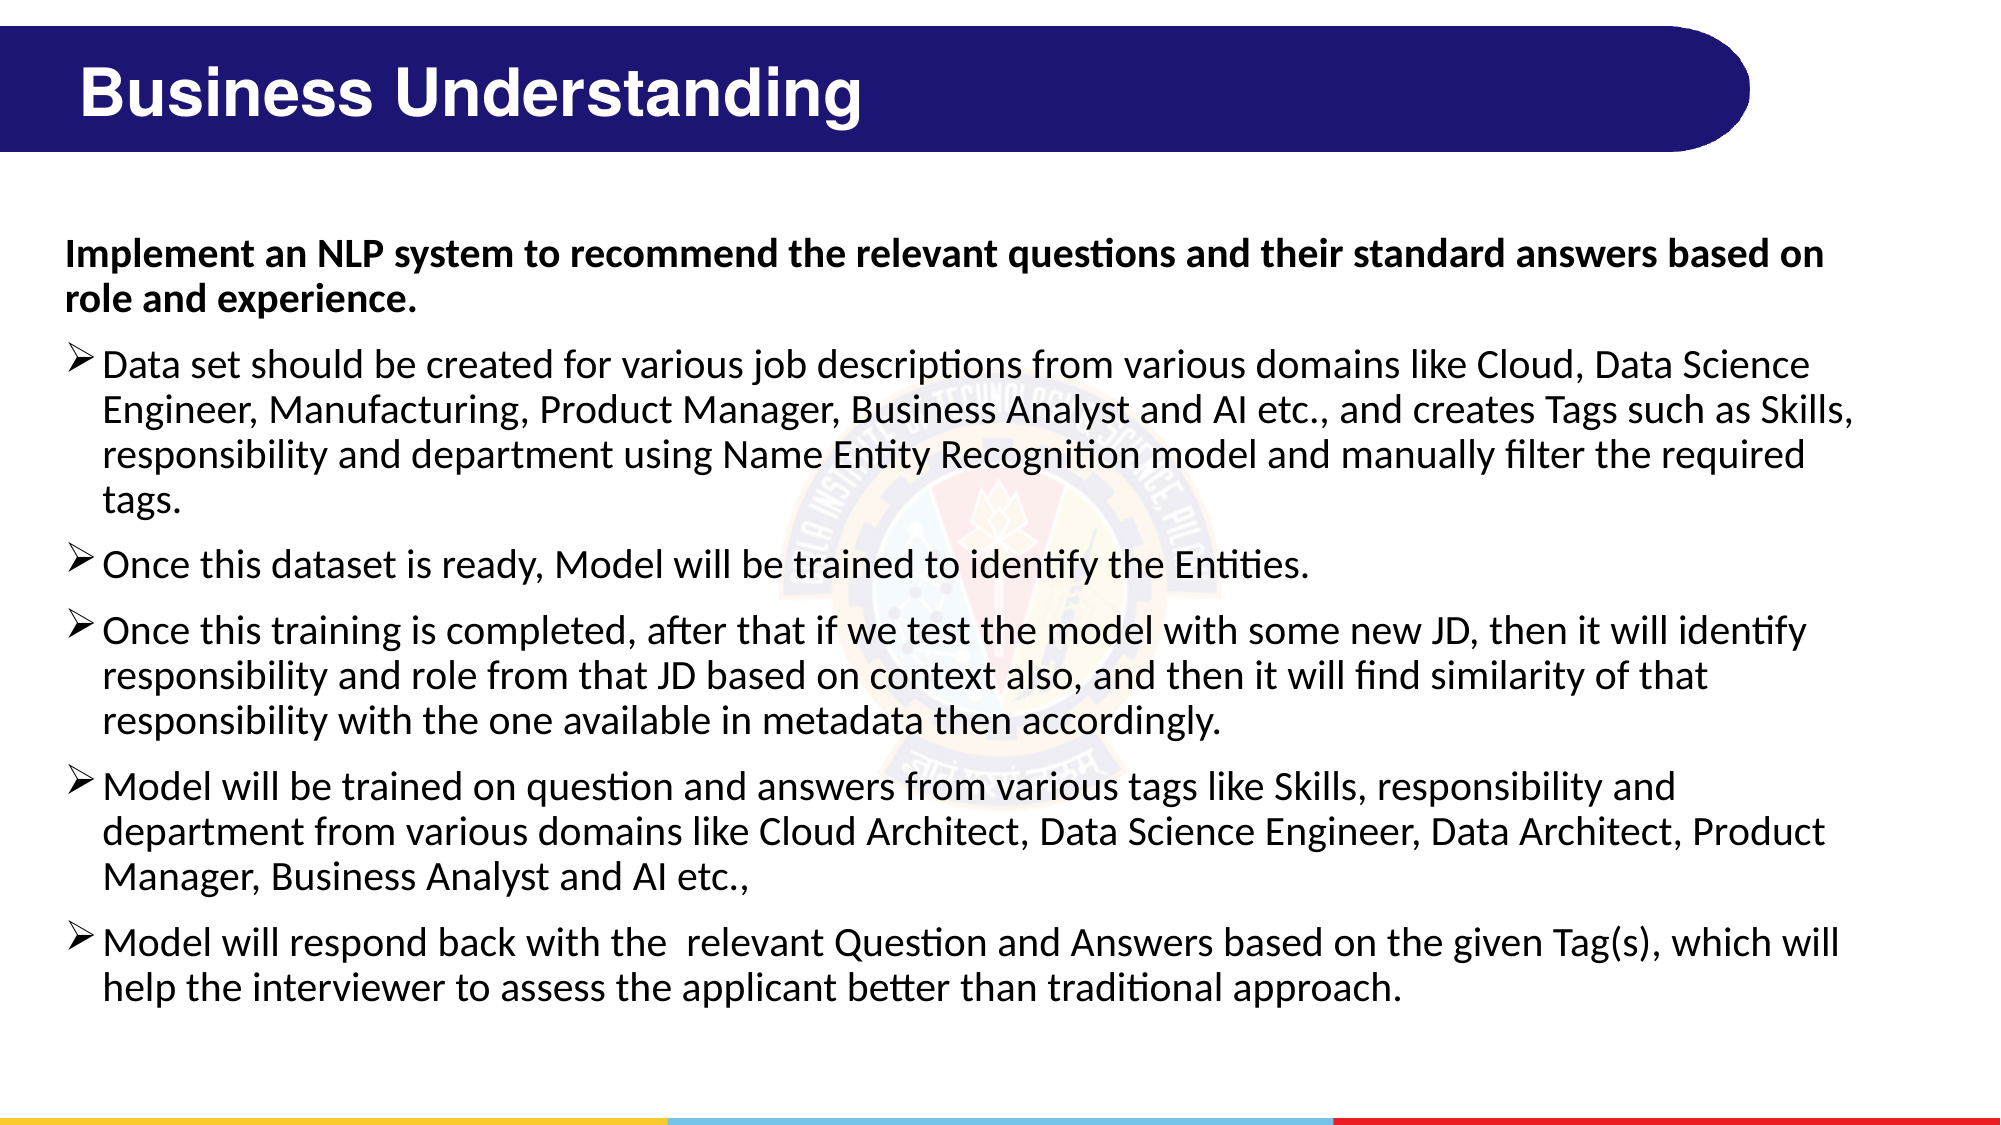

# Business Understanding

Implement an NLP system to recommend the relevant questions and their standard answers based on role and experience.
Data set should be created for various job descriptions from various domains like Cloud, Data Science Engineer, Manufacturing, Product Manager, Business Analyst and AI etc., and creates Tags such as Skills, responsibility and department using Name Entity Recognition model and manually filter the required tags.
Once this dataset is ready, Model will be trained to identify the Entities.
Once this training is completed, after that if we test the model with some new JD, then it will identify responsibility and role from that JD based on context also, and then it will find similarity of that responsibility with the one available in metadata then accordingly.
Model will be trained on question and answers from various tags like Skills, responsibility and department from various domains like Cloud Architect, Data Science Engineer, Data Architect, Product Manager, Business Analyst and AI etc.,
Model will respond back with the  relevant Question and Answers based on the given Tag(s), which will help the interviewer to assess the applicant better than traditional approach.